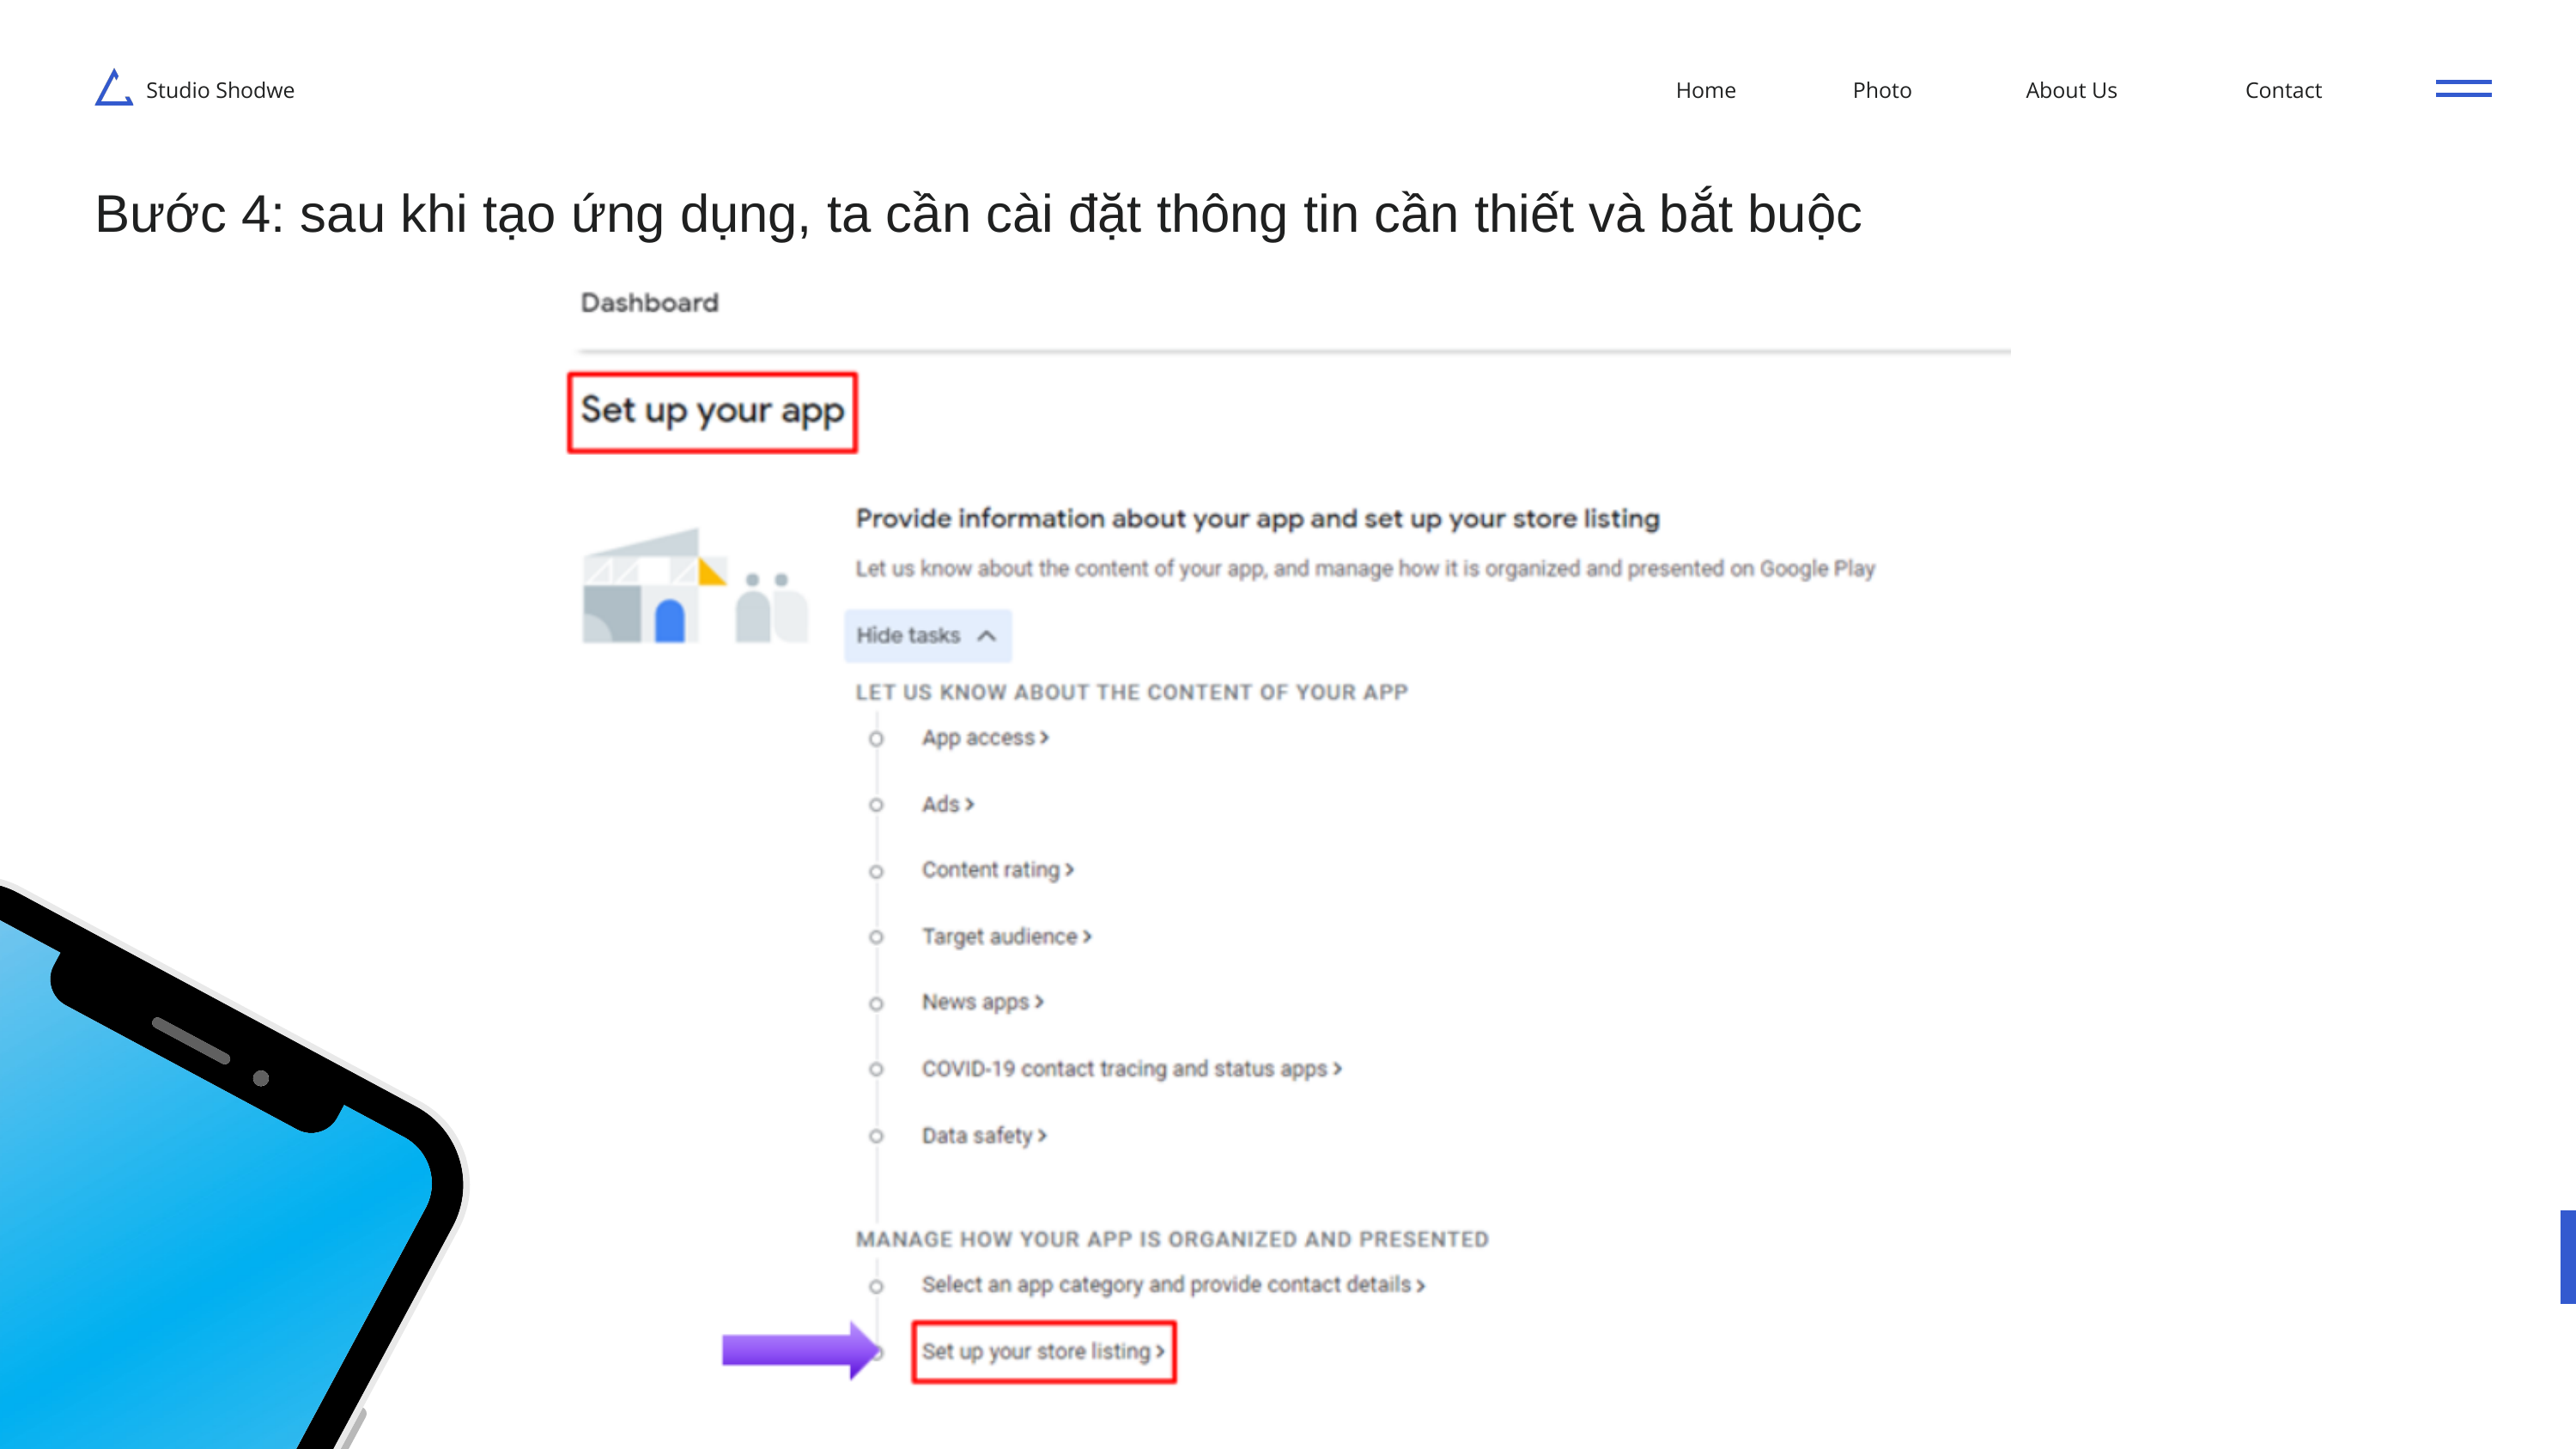

Studio Shodwe
Home
Photo
About Us
Contact

Bước 4: sau khi tạo ứng dụng, ta cần cài đặt thông tin cần thiết và bắt buộc